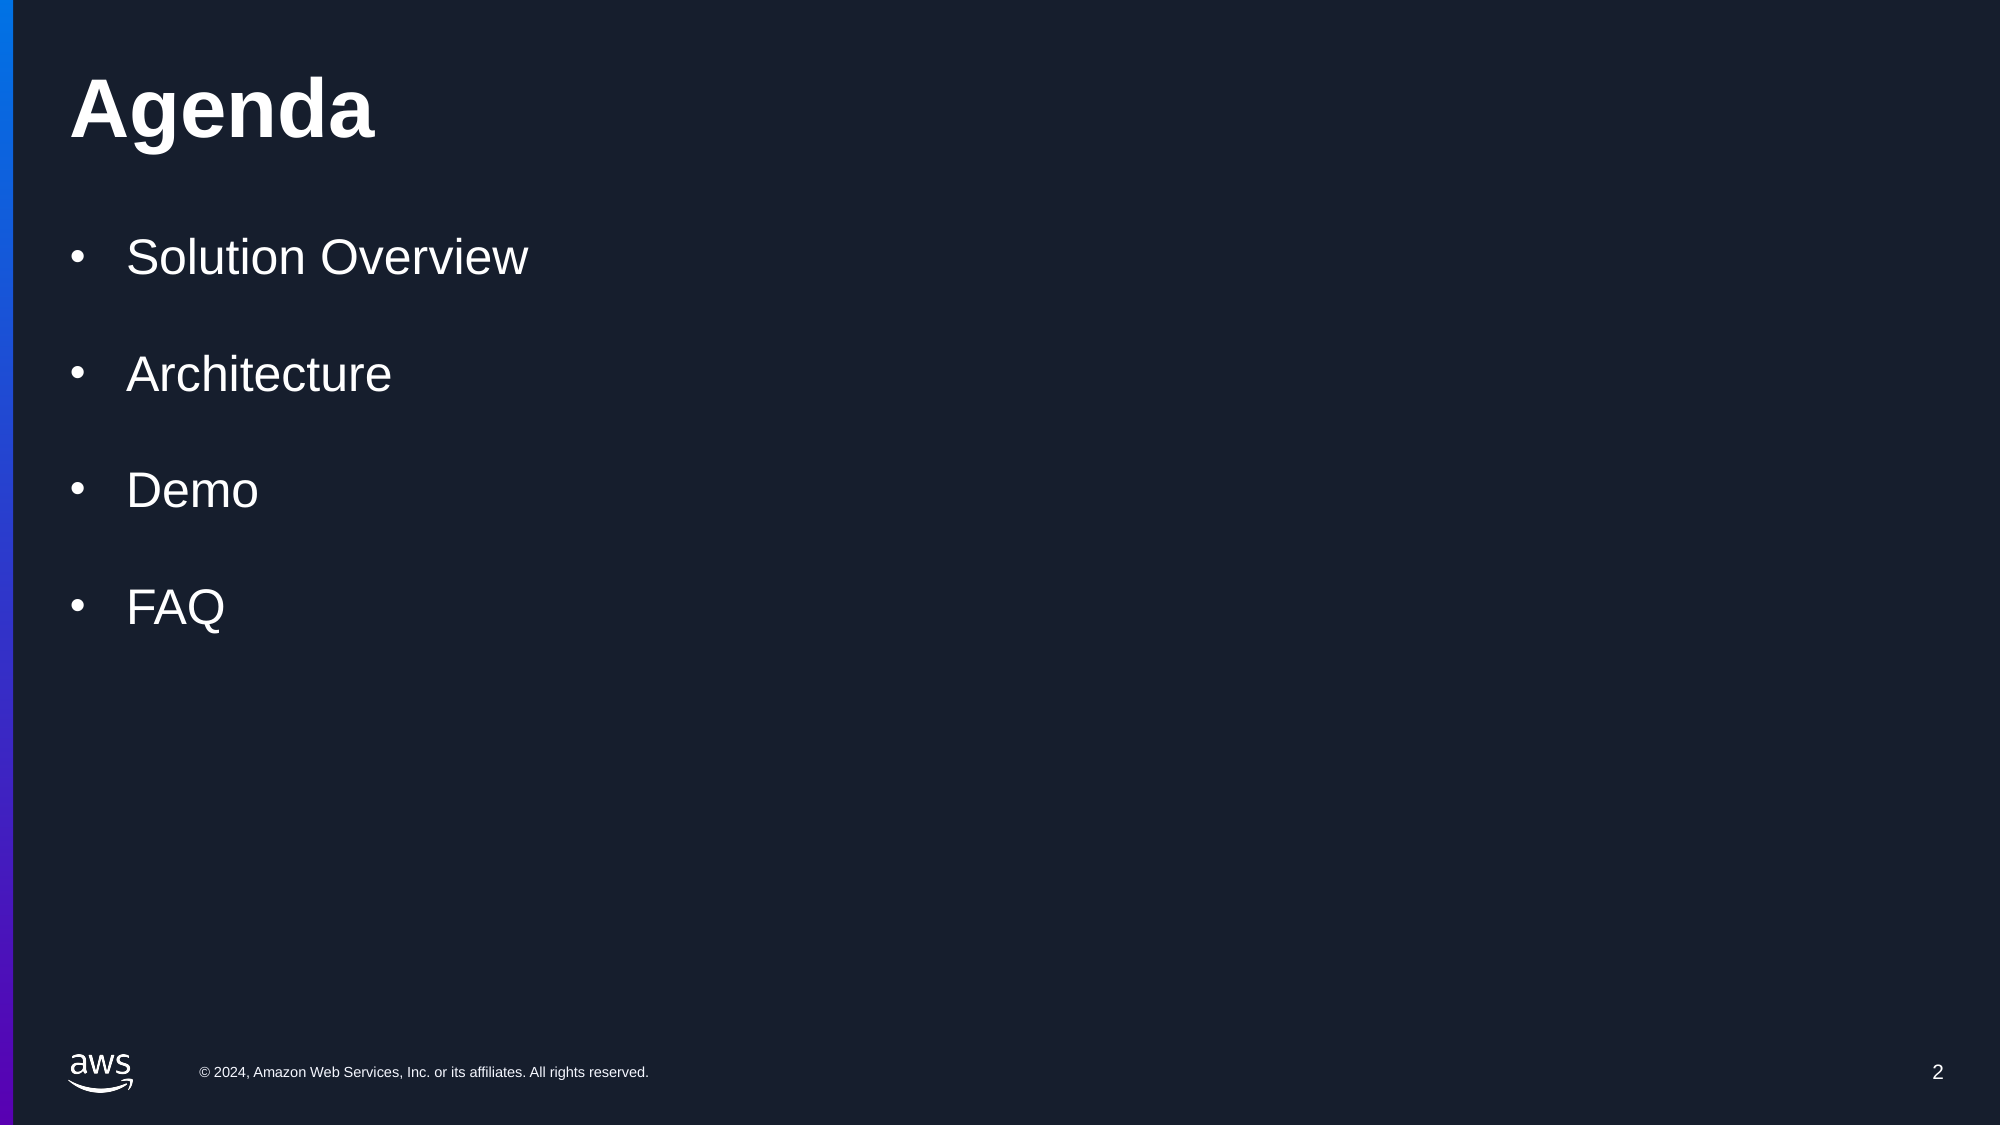

# Agenda
Solution Overview
Architecture
Demo
FAQ
2